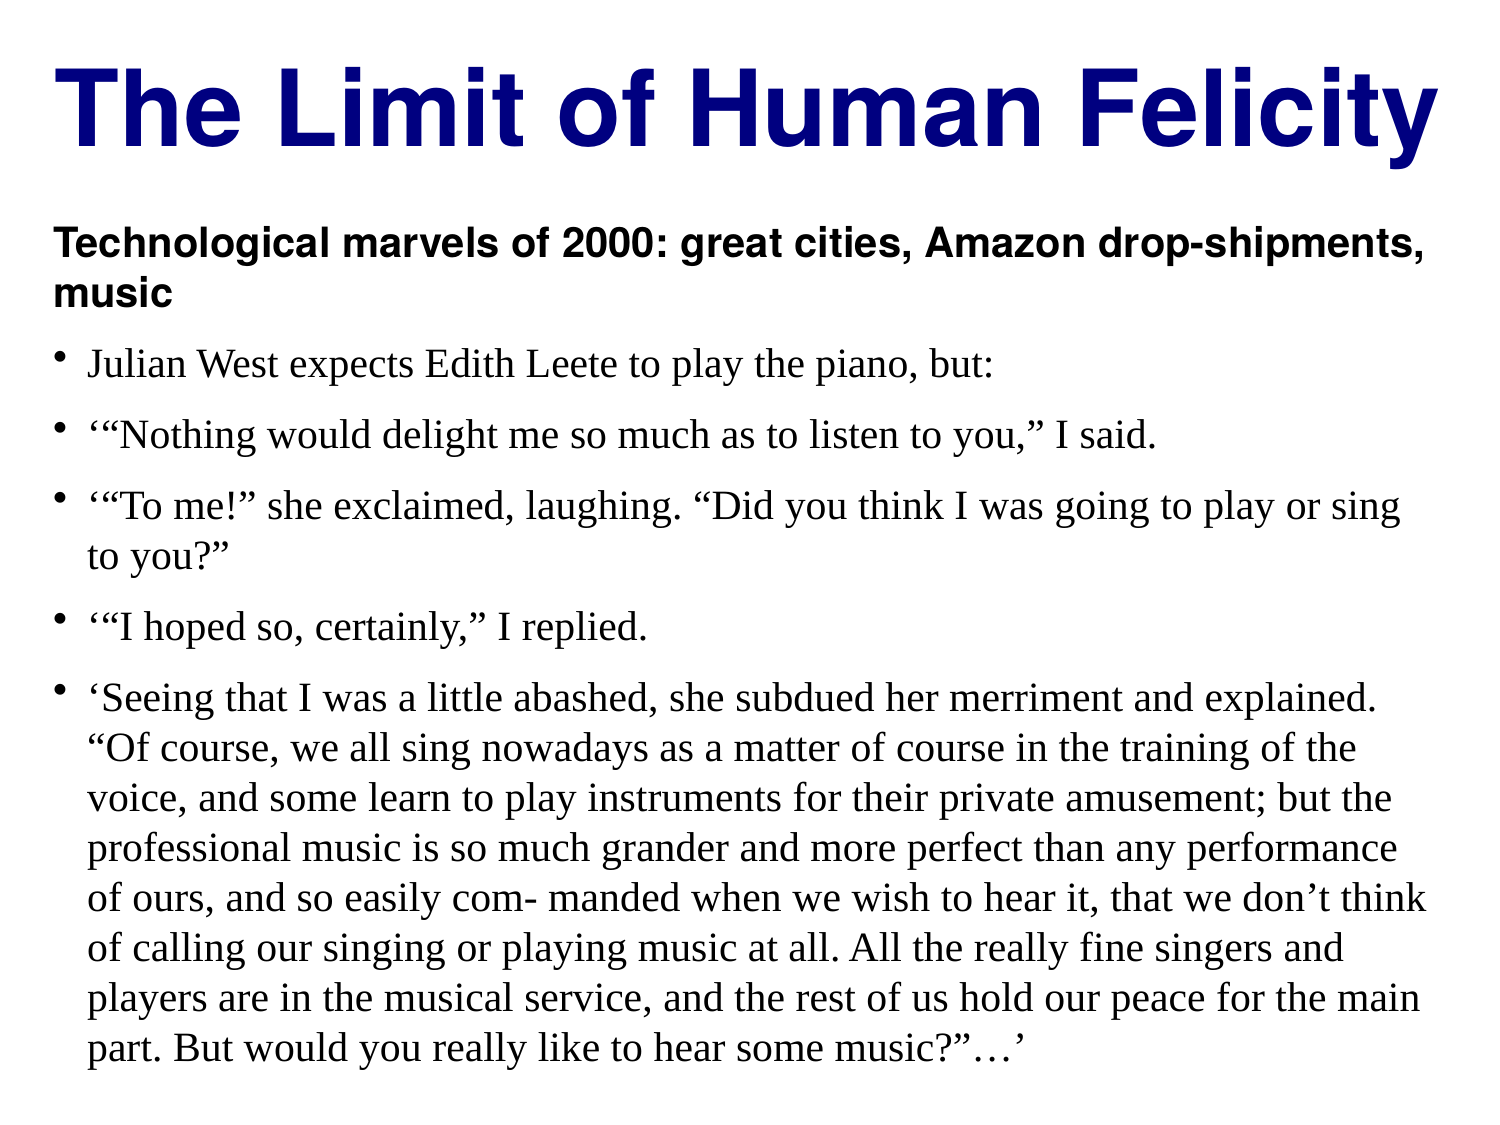

The Limit of Human Felicity
Technological marvels of 2000: great cities, Amazon drop-shipments, music
Julian West expects Edith Leete to play the piano, but:
‘“Nothing would delight me so much as to listen to you,” I said.
‘“To me!” she exclaimed, laughing. “Did you think I was going to play or sing to you?”
‘“I hoped so, certainly,” I replied.
‘Seeing that I was a little abashed, she subdued her merriment and explained. “Of course, we all sing nowadays as a matter of course in the training of the voice, and some learn to play instruments for their private amusement; but the professional music is so much grander and more perfect than any performance of ours, and so easily com- manded when we wish to hear it, that we don’t think of calling our singing or playing music at all. All the really fine singers and players are in the musical service, and the rest of us hold our peace for the main part. But would you really like to hear some music?”…’